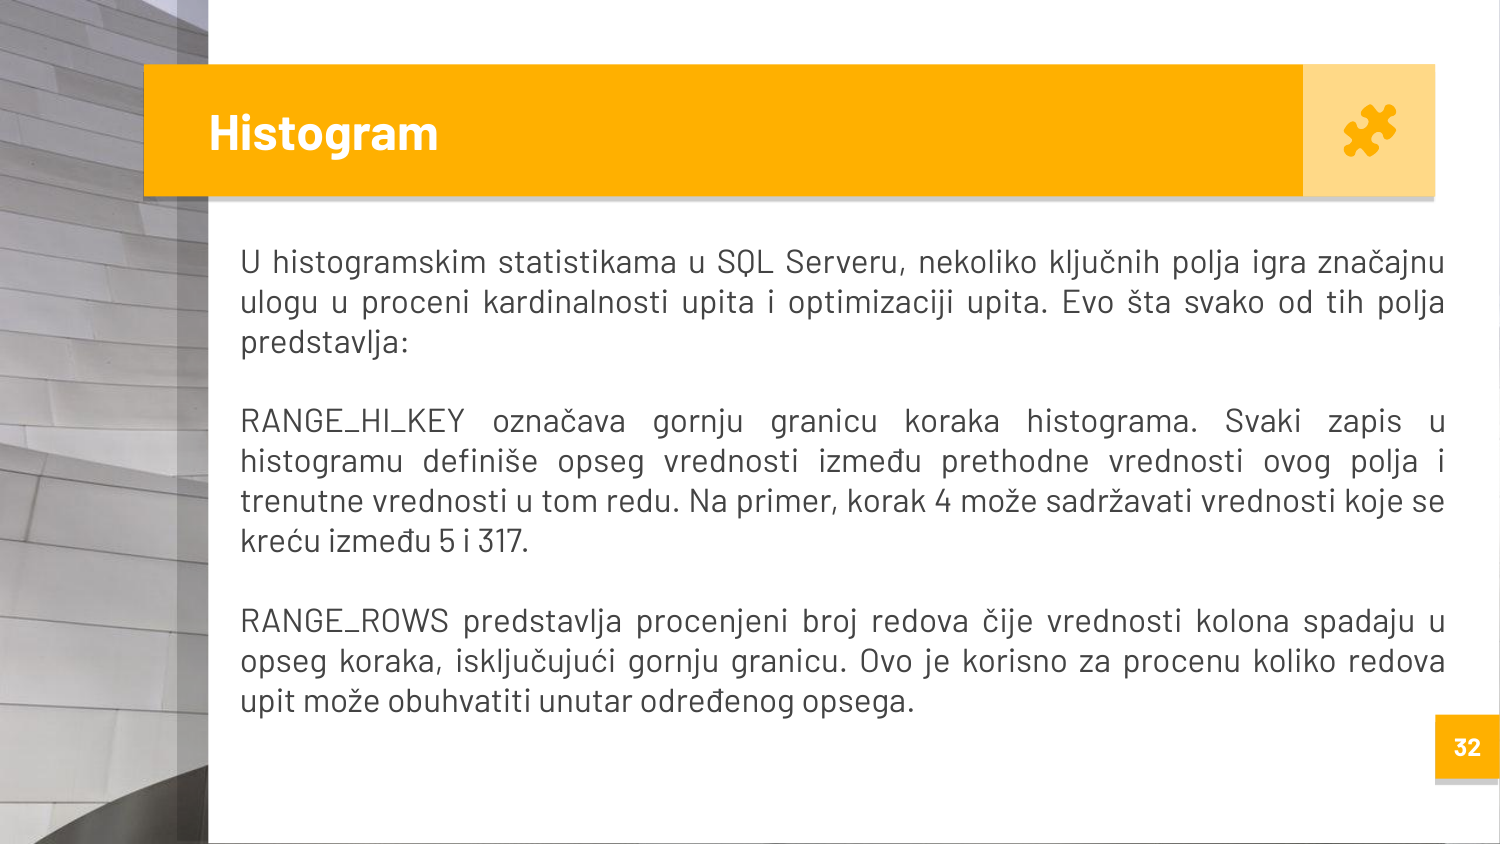

Histogram

U histogramskim statistikama u SQL Serveru, nekoliko ključnih polja igra značajnu ulogu u proceni kardinalnosti upita i optimizaciji upita. Evo šta svako od tih polja predstavlja:

RANGE_HI_KEY označava gornju granicu koraka histograma. Svaki zapis u histogramu definiše opseg vrednosti između prethodne vrednosti ovog polja i trenutne vrednosti u tom redu. Na primer, korak 4 može sadržavati vrednosti koje se kreću između 5 i 317.

RANGE_ROWS predstavlja procenjeni broj redova čije vrednosti kolona spadaju u opseg koraka, isključujući gornju granicu. Ovo je korisno za procenu koliko redova upit može obuhvatiti unutar određenog opsega.

32